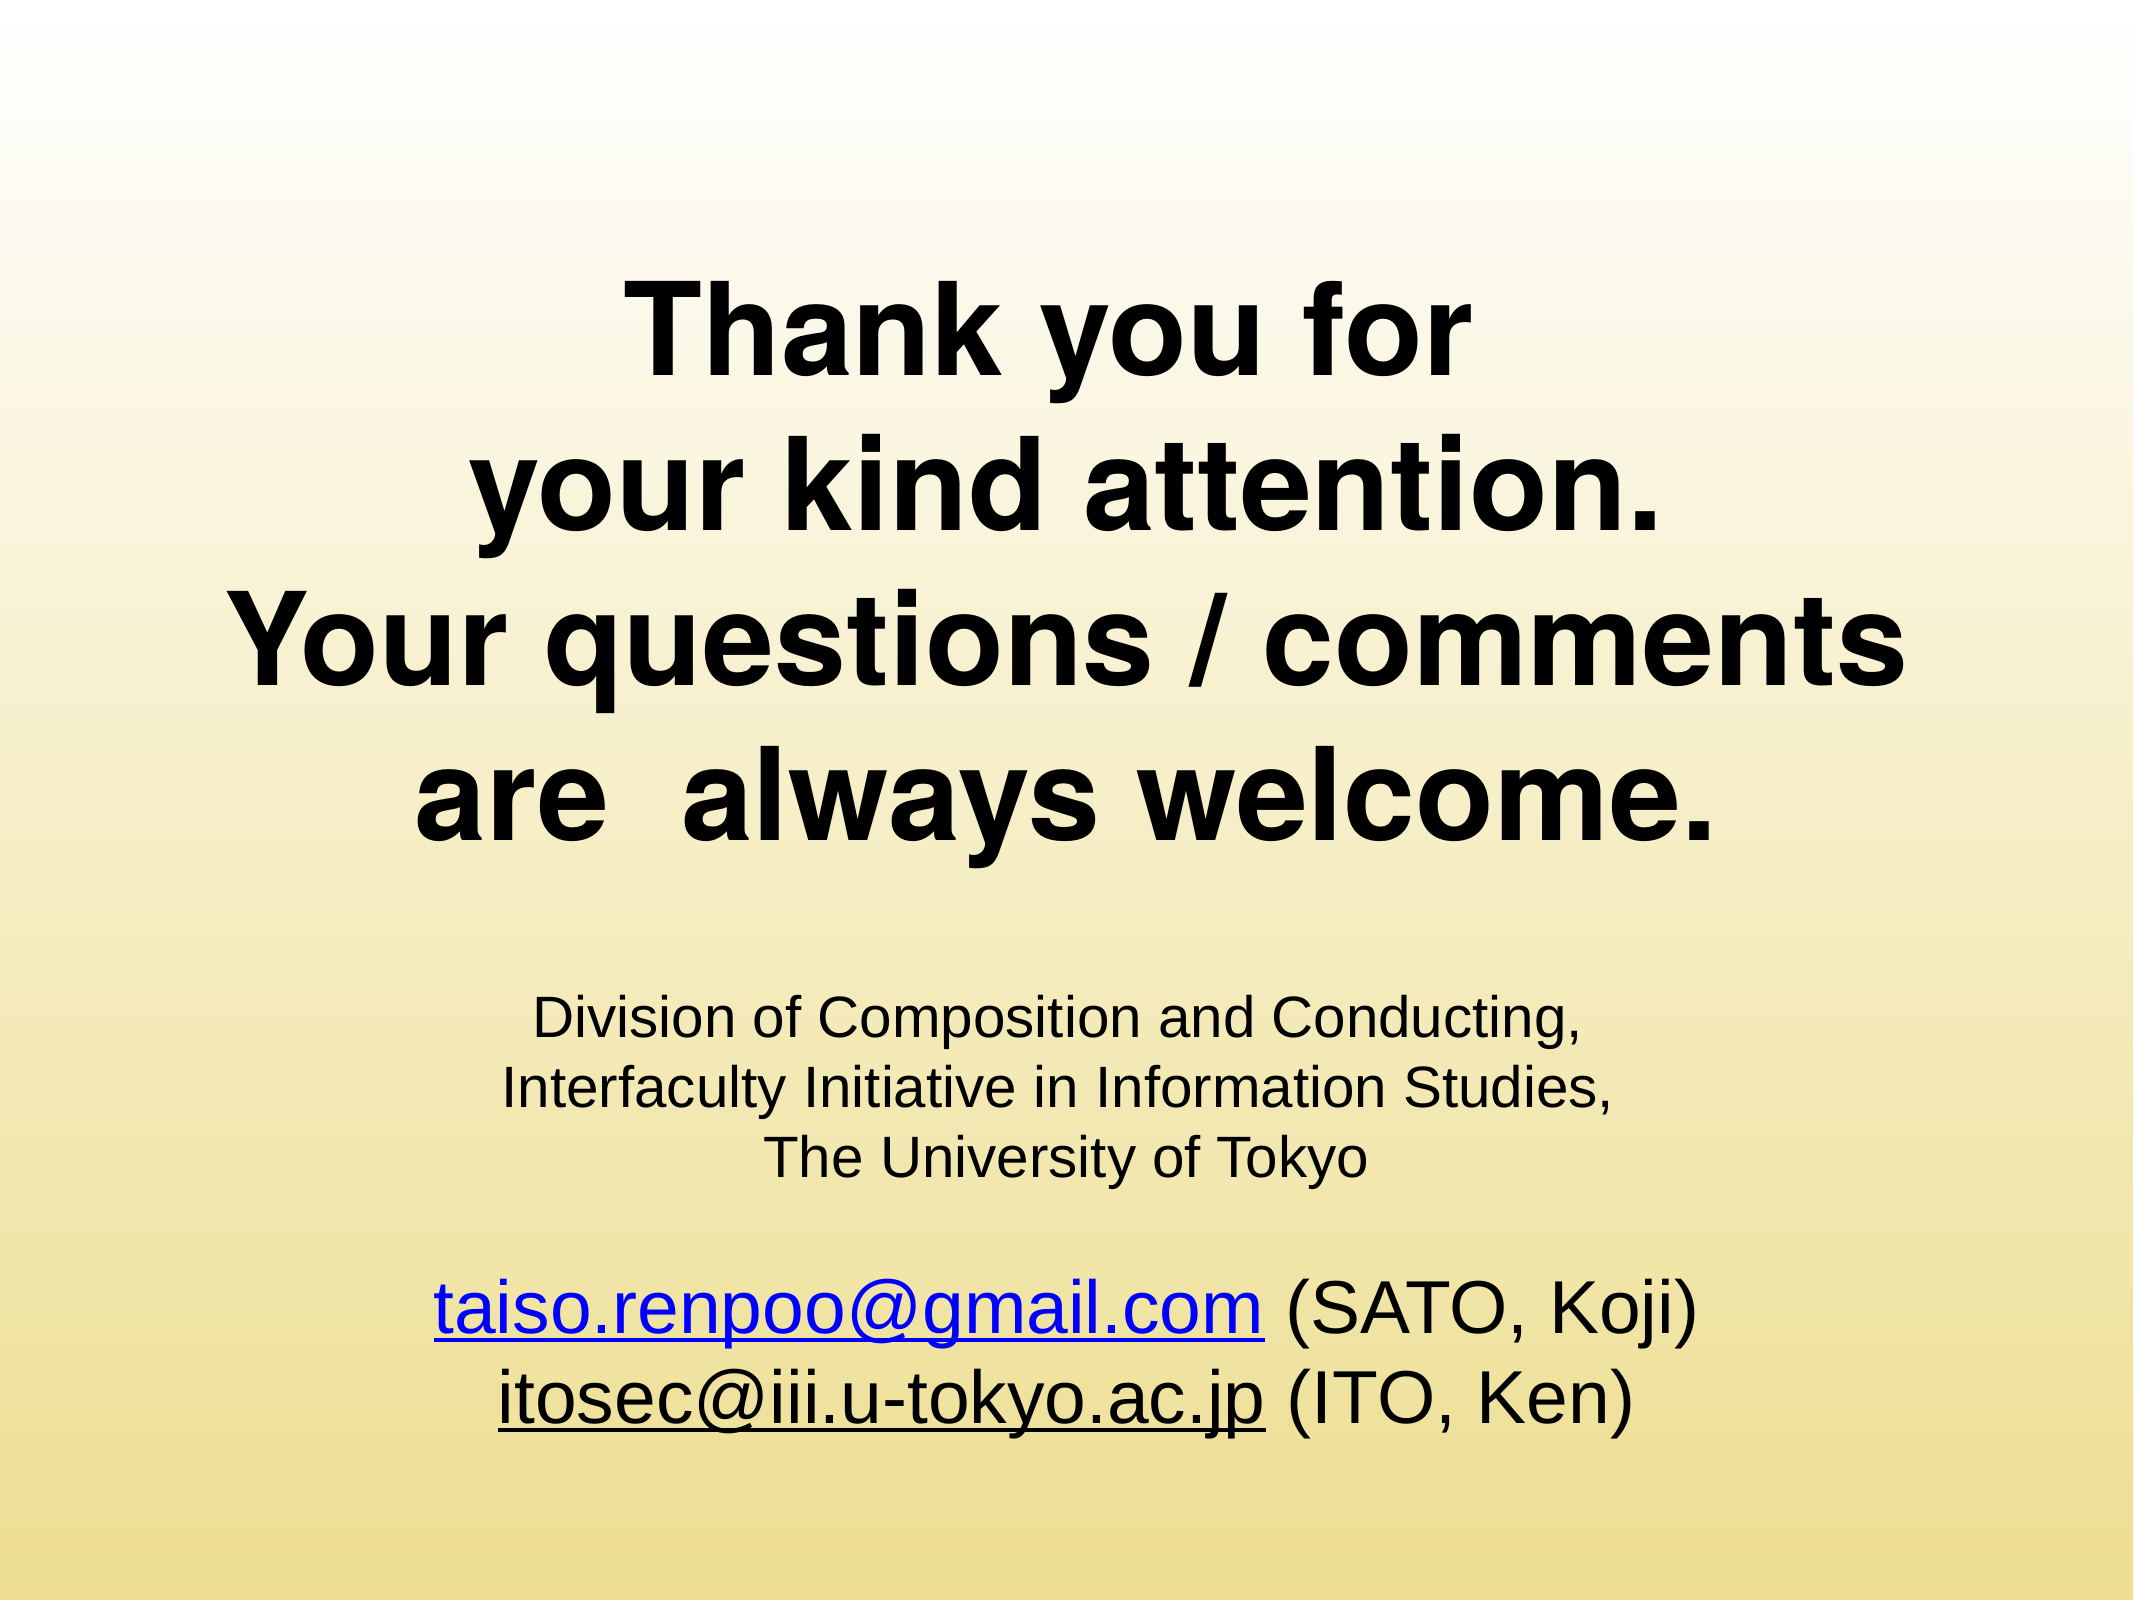

# Thank you for your kind attention. Your questions / comments are  always welcome.
Division of Composition and Conducting,
Interfaculty Initiative in Information Studies,
The University of Tokyo
taiso.renpoo@gmail.com (SATO, Koji)
itosec@iii.u-tokyo.ac.jp (ITO, Ken)
62